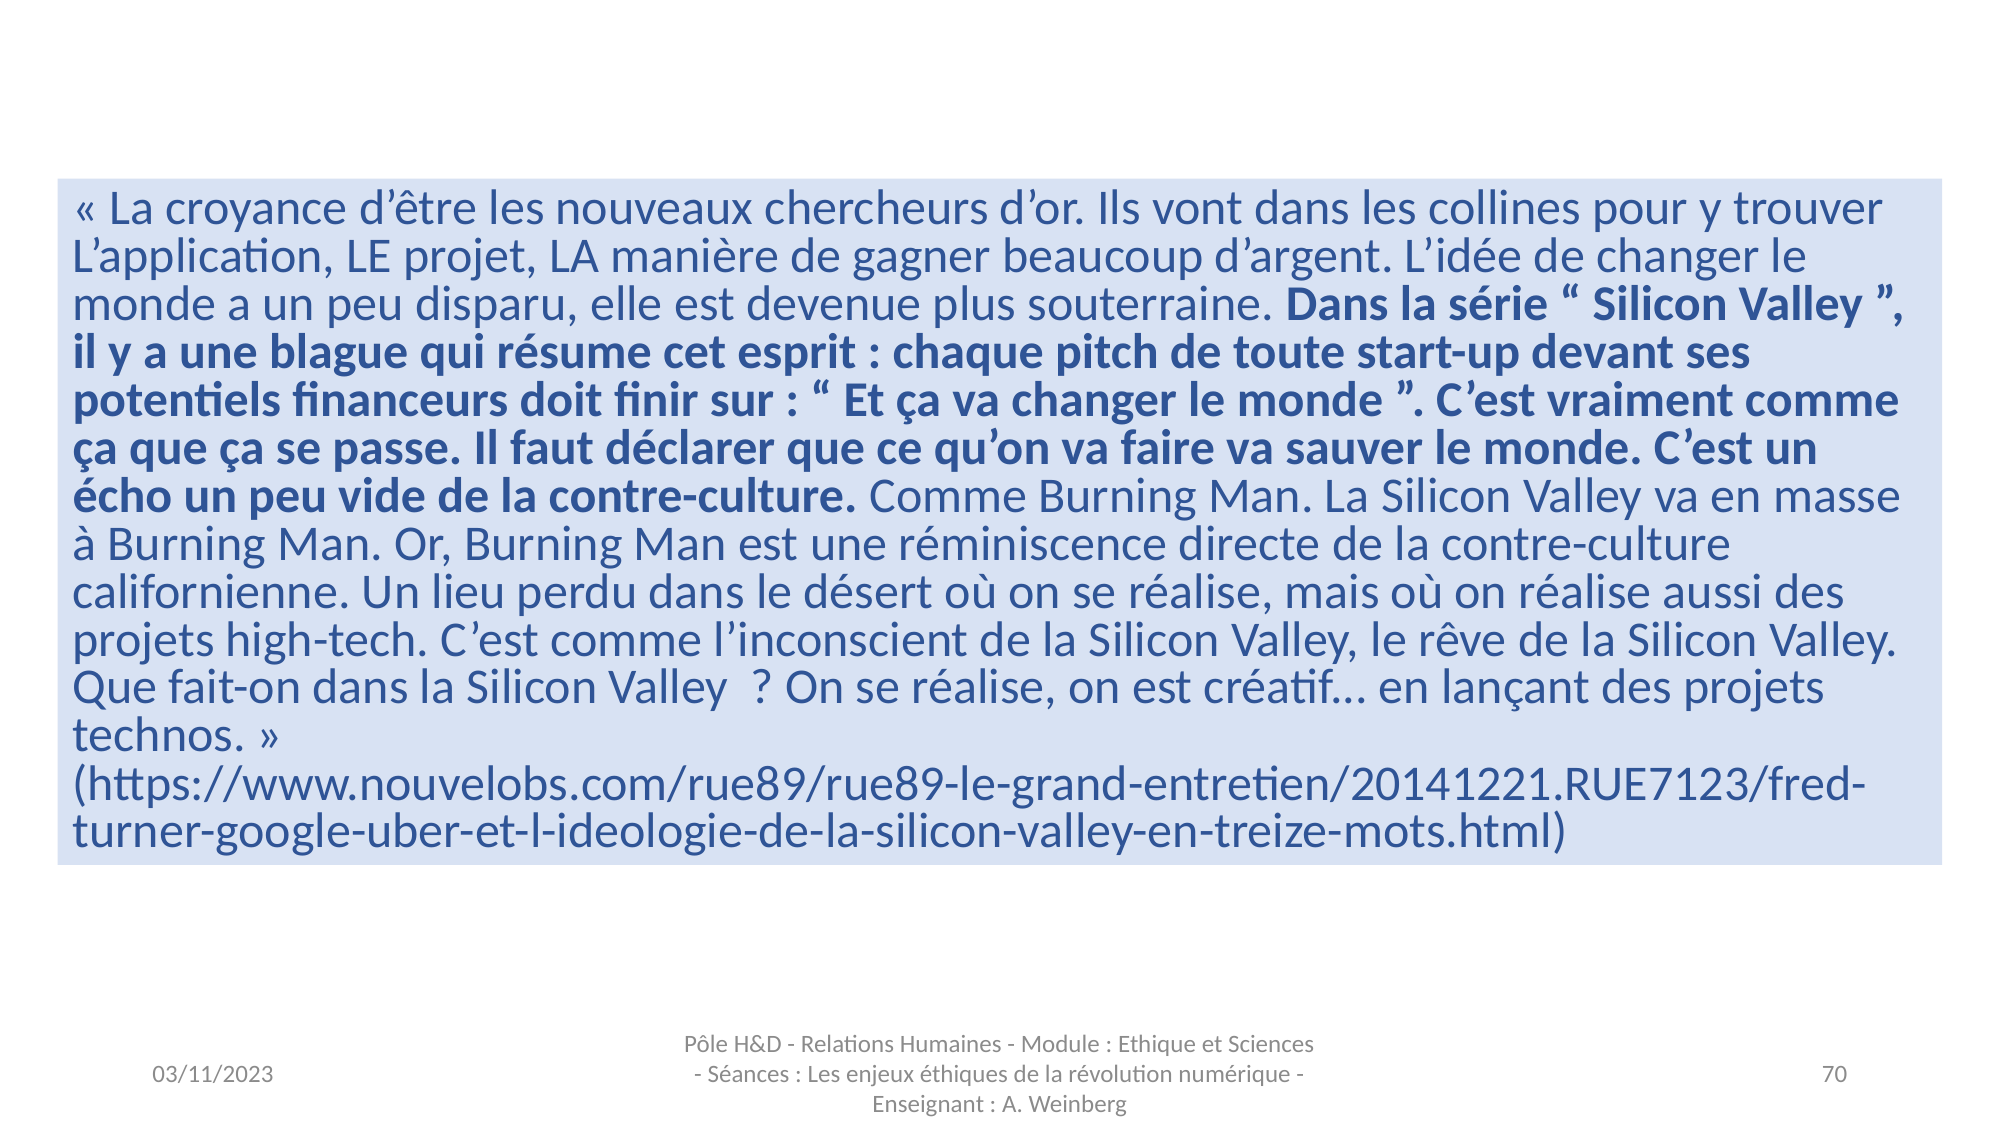

« La croyance d’être les nouveaux chercheurs d’or. Ils vont dans les collines pour y trouver L’application, LE projet, LA manière de gagner beaucoup d’argent. L’idée de changer le monde a un peu disparu, elle est devenue plus souterraine. Dans la série “ Silicon Valley ”, il y a une blague qui résume cet esprit : chaque pitch de toute start-up devant ses potentiels financeurs doit finir sur : “ Et ça va changer le monde ”. C’est vraiment comme ça que ça se passe. Il faut déclarer que ce qu’on va faire va sauver le monde. C’est un écho un peu vide de la contre-culture. Comme Burning Man. La Silicon Valley va en masse à Burning Man. Or, Burning Man est une réminiscence directe de la contre-culture californienne. Un lieu perdu dans le désert où on se réalise, mais où on réalise aussi des projets high-tech. C’est comme l’inconscient de la Silicon Valley, le rêve de la Silicon Valley. Que fait-on dans la Silicon Valley  ? On se réalise, on est créatif... en lançant des projets technos. » (https://www.nouvelobs.com/rue89/rue89-le-grand-entretien/20141221.RUE7123/fred-turner-google-uber-et-l-ideologie-de-la-silicon-valley-en-treize-mots.html)
03/11/2023
Pôle H&D - Relations Humaines - Module : Ethique et Sciences - Séances : Les enjeux éthiques de la révolution numérique - Enseignant : A. Weinberg
70